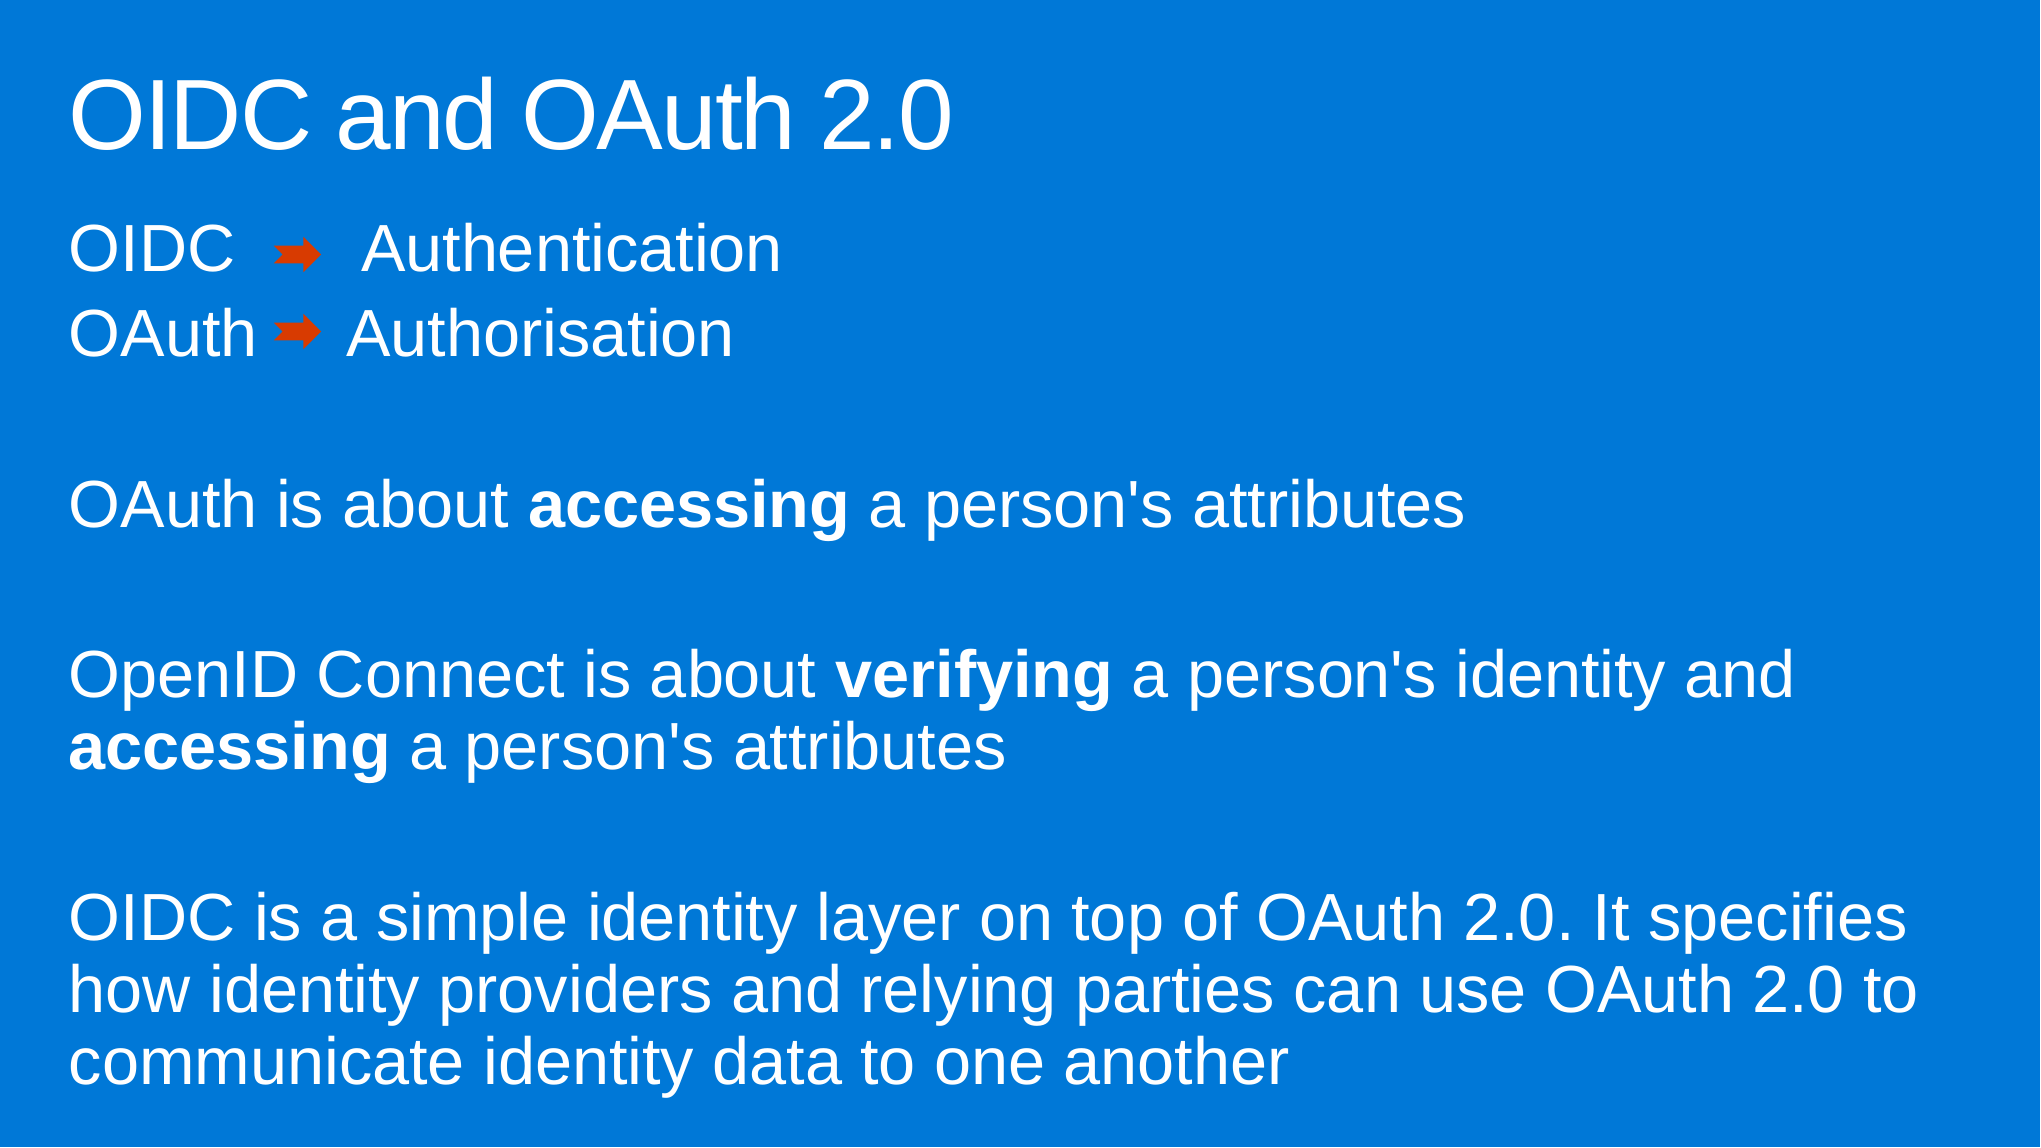

# OIDC and OAuth 2.0
OIDC       Authentication
OAuth     Authorisation

OAuth is about accessing a person's attributes

OpenID Connect is about verifying a person's identity and accessing a person's attributes

OIDC is a simple identity layer on top of OAuth 2.0. It specifies how identity providers and relying parties can use OAuth 2.0 to communicate identity data to one another